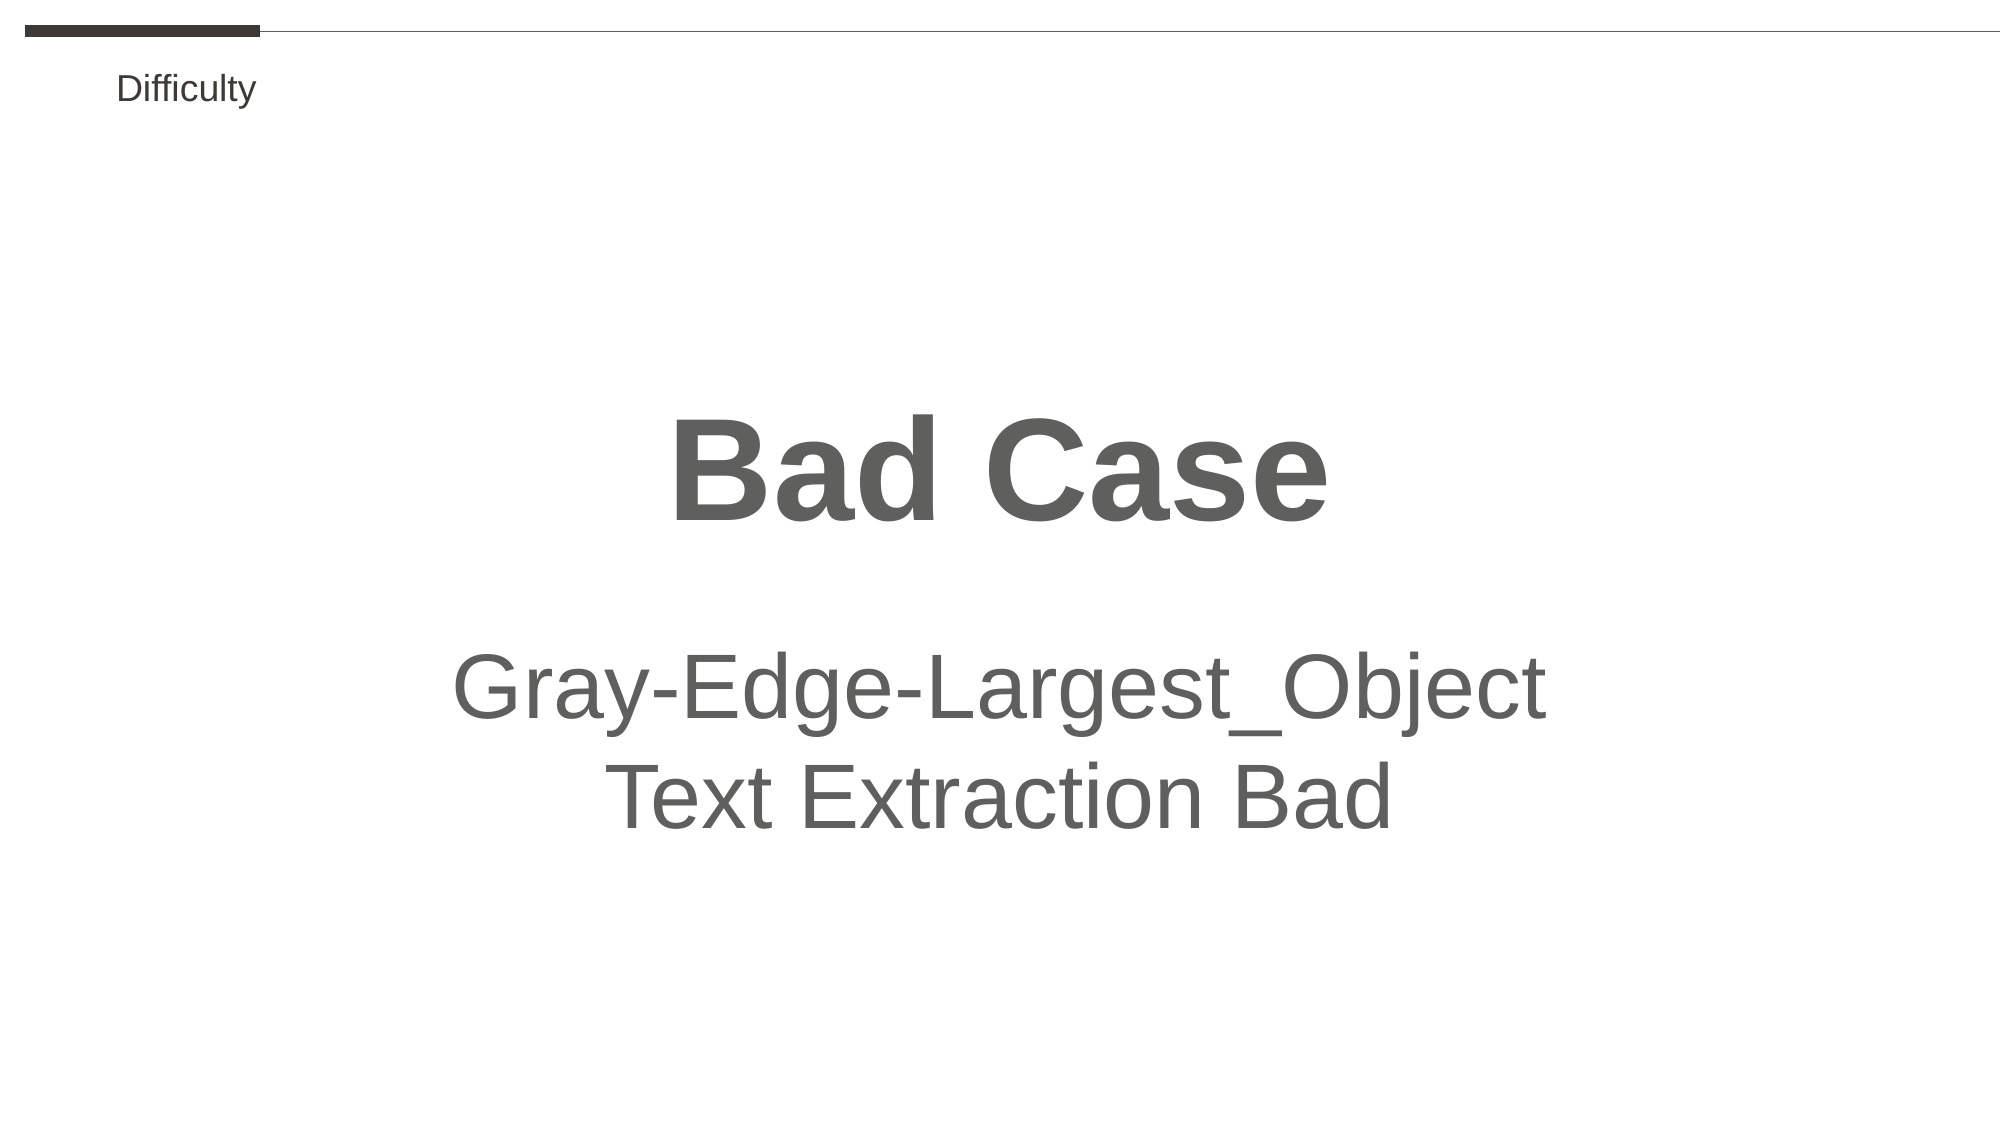

Difficulty

Bad Case
Gray-Edge-Largest_Object
Text Extraction Bad